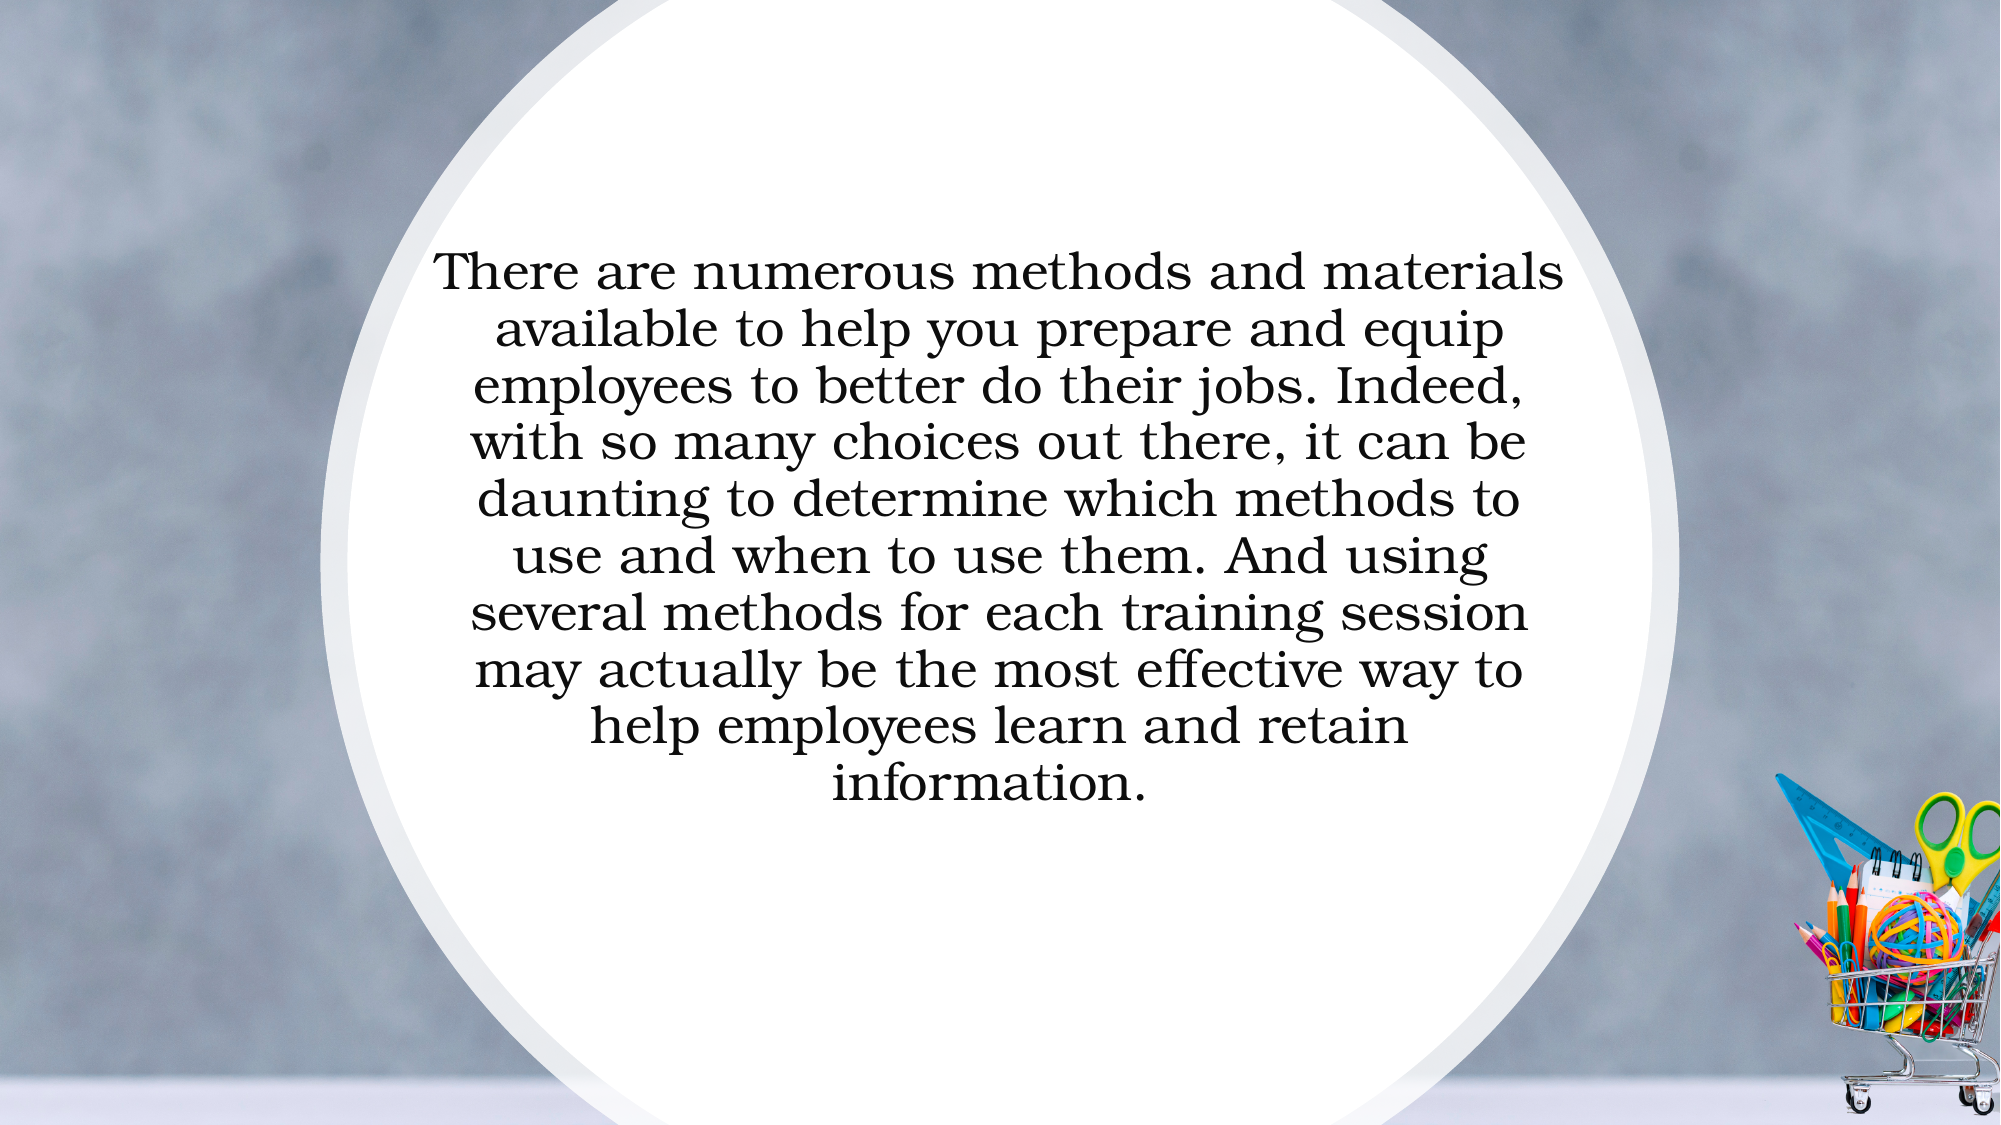

# There are numerous methods and materials available to help you prepare and equip employees to better do their jobs. Indeed, with so many choices out there, it can be daunting to determine which methods to use and when to use them. And using several methods for each training session may actually be the most effective way to help employees learn and retain information.